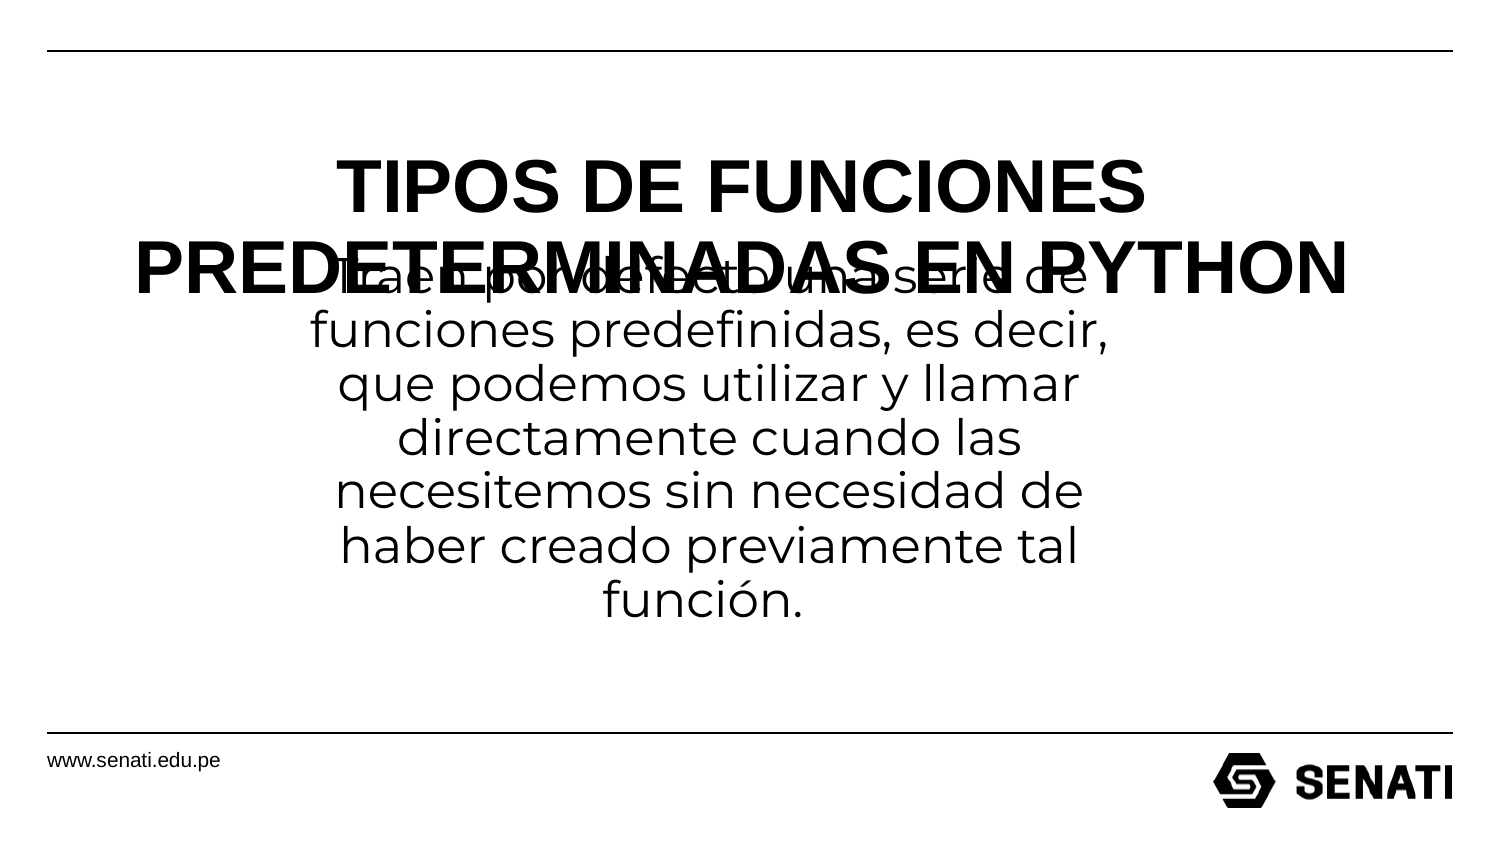

# TIPOS DE FUNCIONES PREDETERMINADAS EN PYTHON
Traen por defecto una serie de funciones predefinidas, es decir, que podemos utilizar y llamar directamente cuando las necesitemos sin necesidad de haber creado previamente tal función.